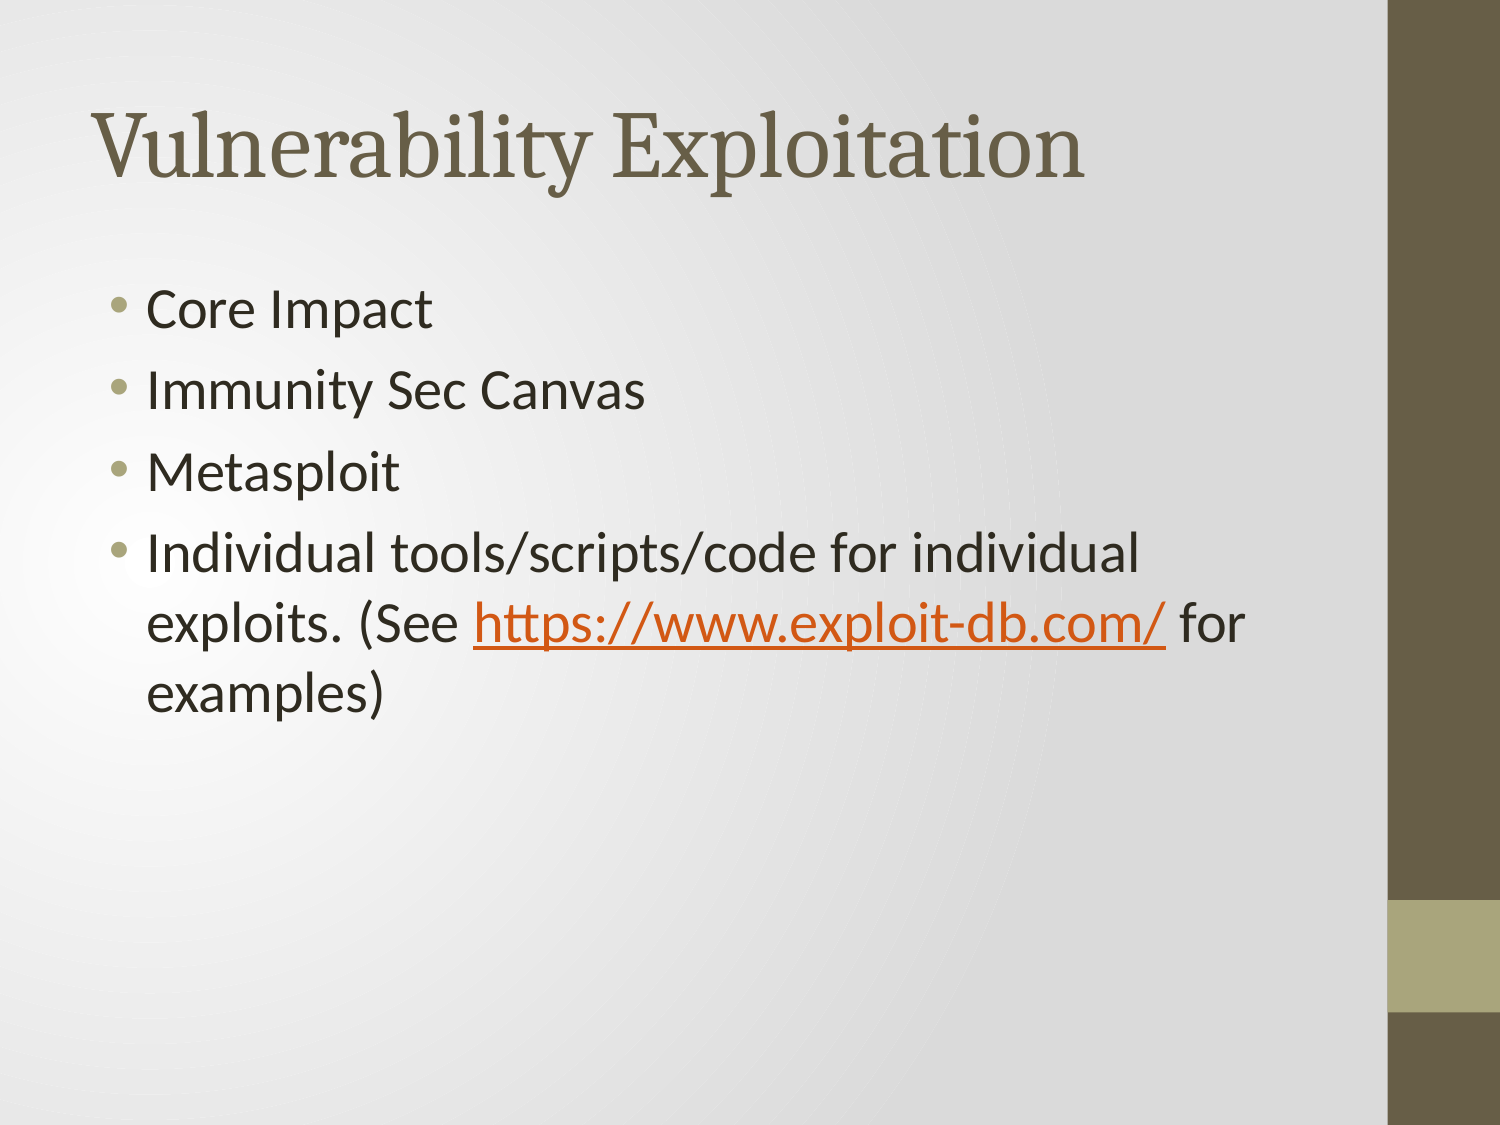

# Vulnerability Exploitation
Core Impact
Immunity Sec Canvas
Metasploit
Individual tools/scripts/code for individual exploits. (See https://www.exploit-db.com/ for examples)